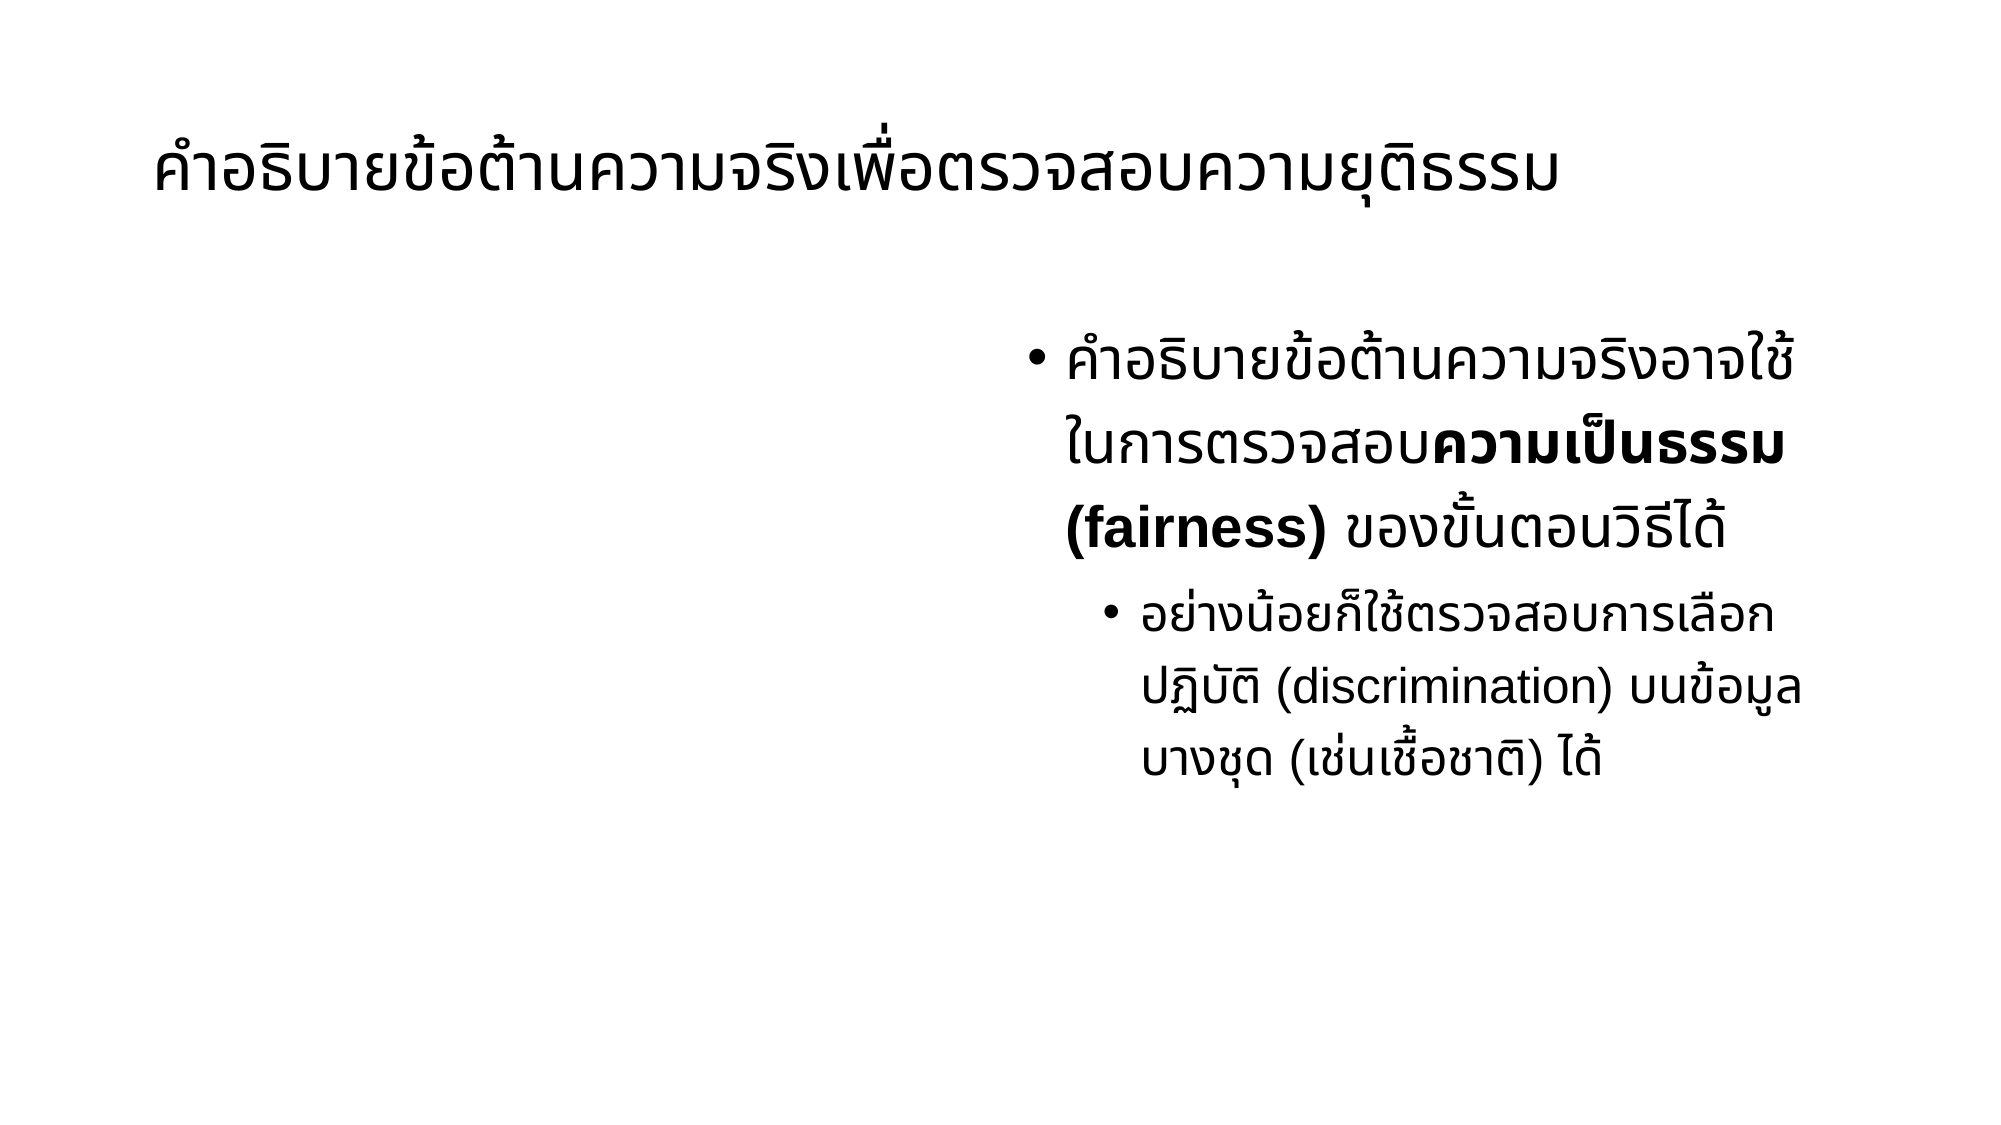

# คำอธิบายข้อต้านความจริงเพื่อตรวจสอบความยุติธรรม

คำอธิบายข้อต้านความจริงอาจใช้ในการตรวจสอบความเป็นธรรม (fairness) ของขั้นตอนวิธีได้
อย่างน้อยก็ใช้ตรวจสอบการเลือกปฏิบัติ (discrimination) บนข้อมูลบางชุด (เช่นเชื้อชาติ) ได้